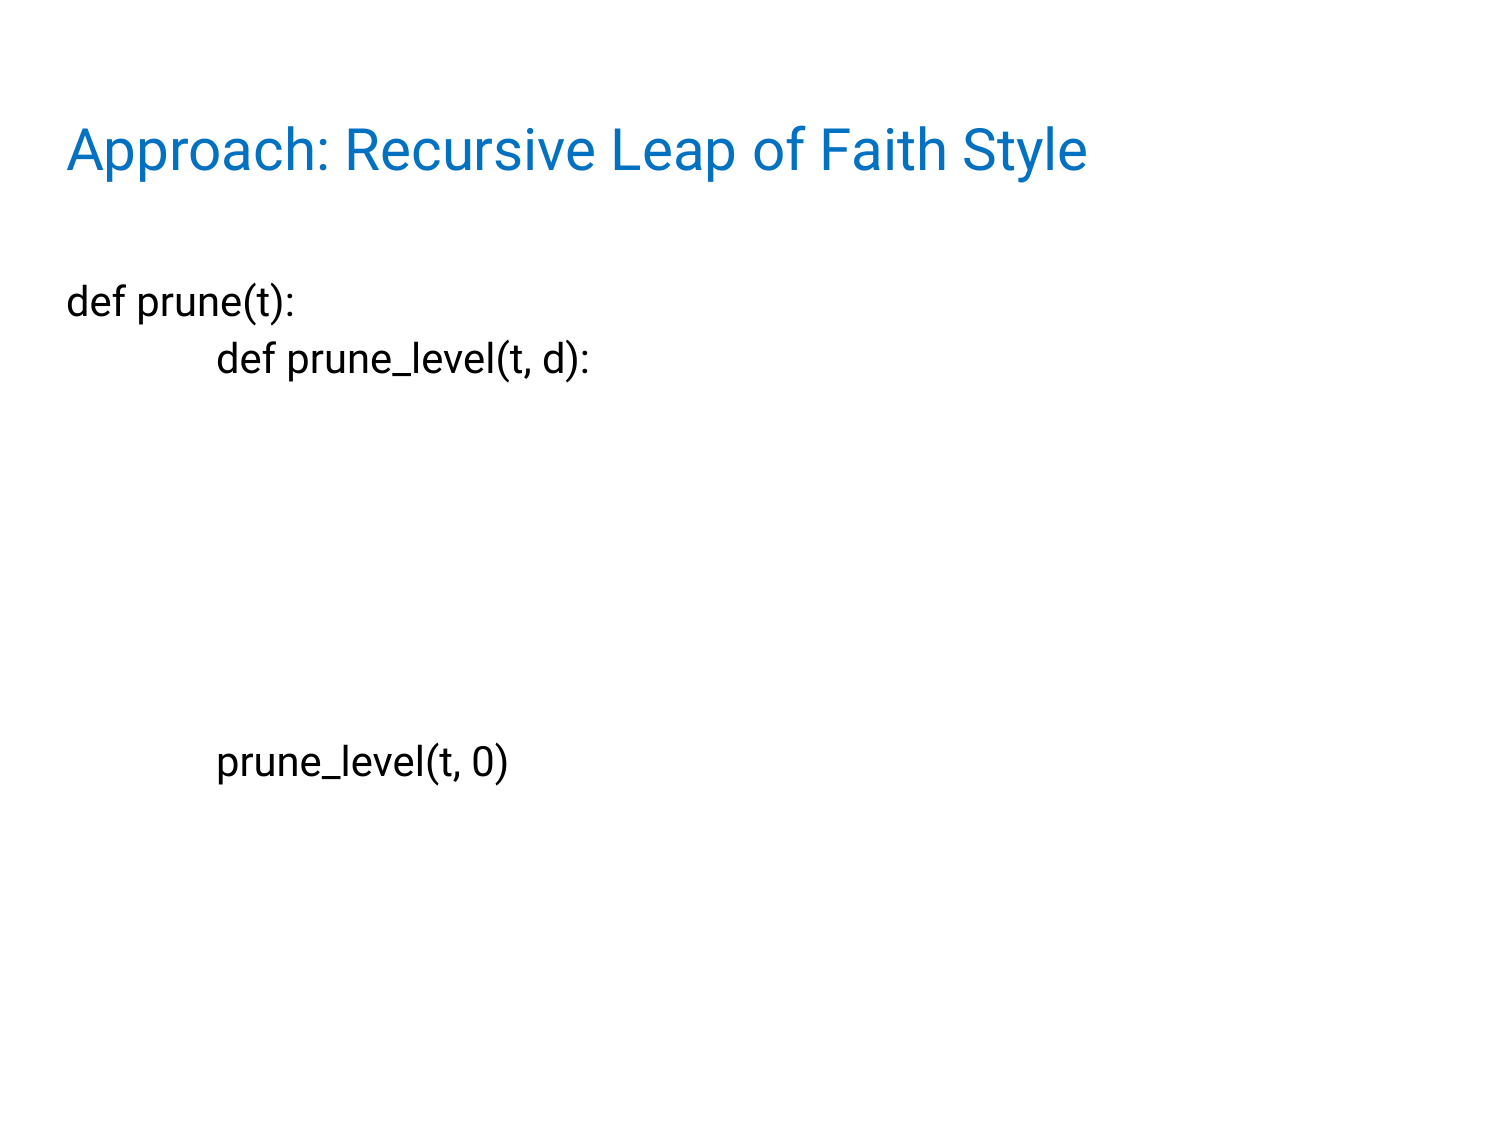

# Approach: Recursive Leap of Faith Style
def prune(t):
	def prune_level(t, d):
	prune_level(t, 0)